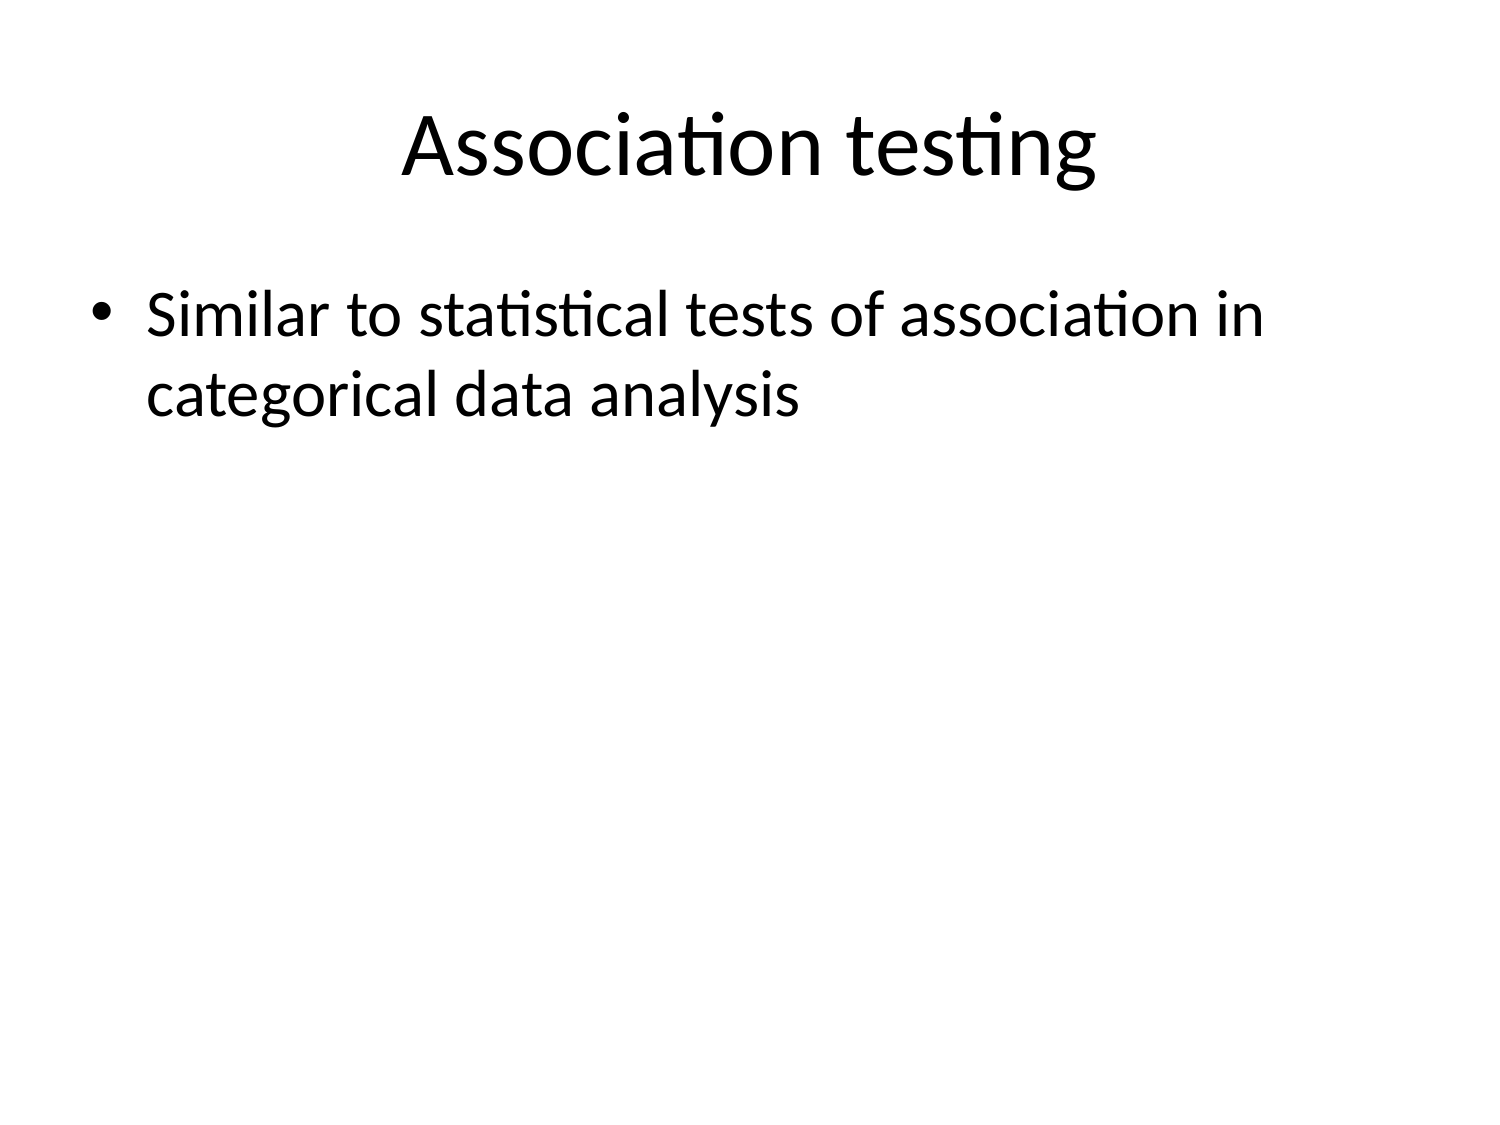

# Association testing
Similar to statistical tests of association in categorical data analysis